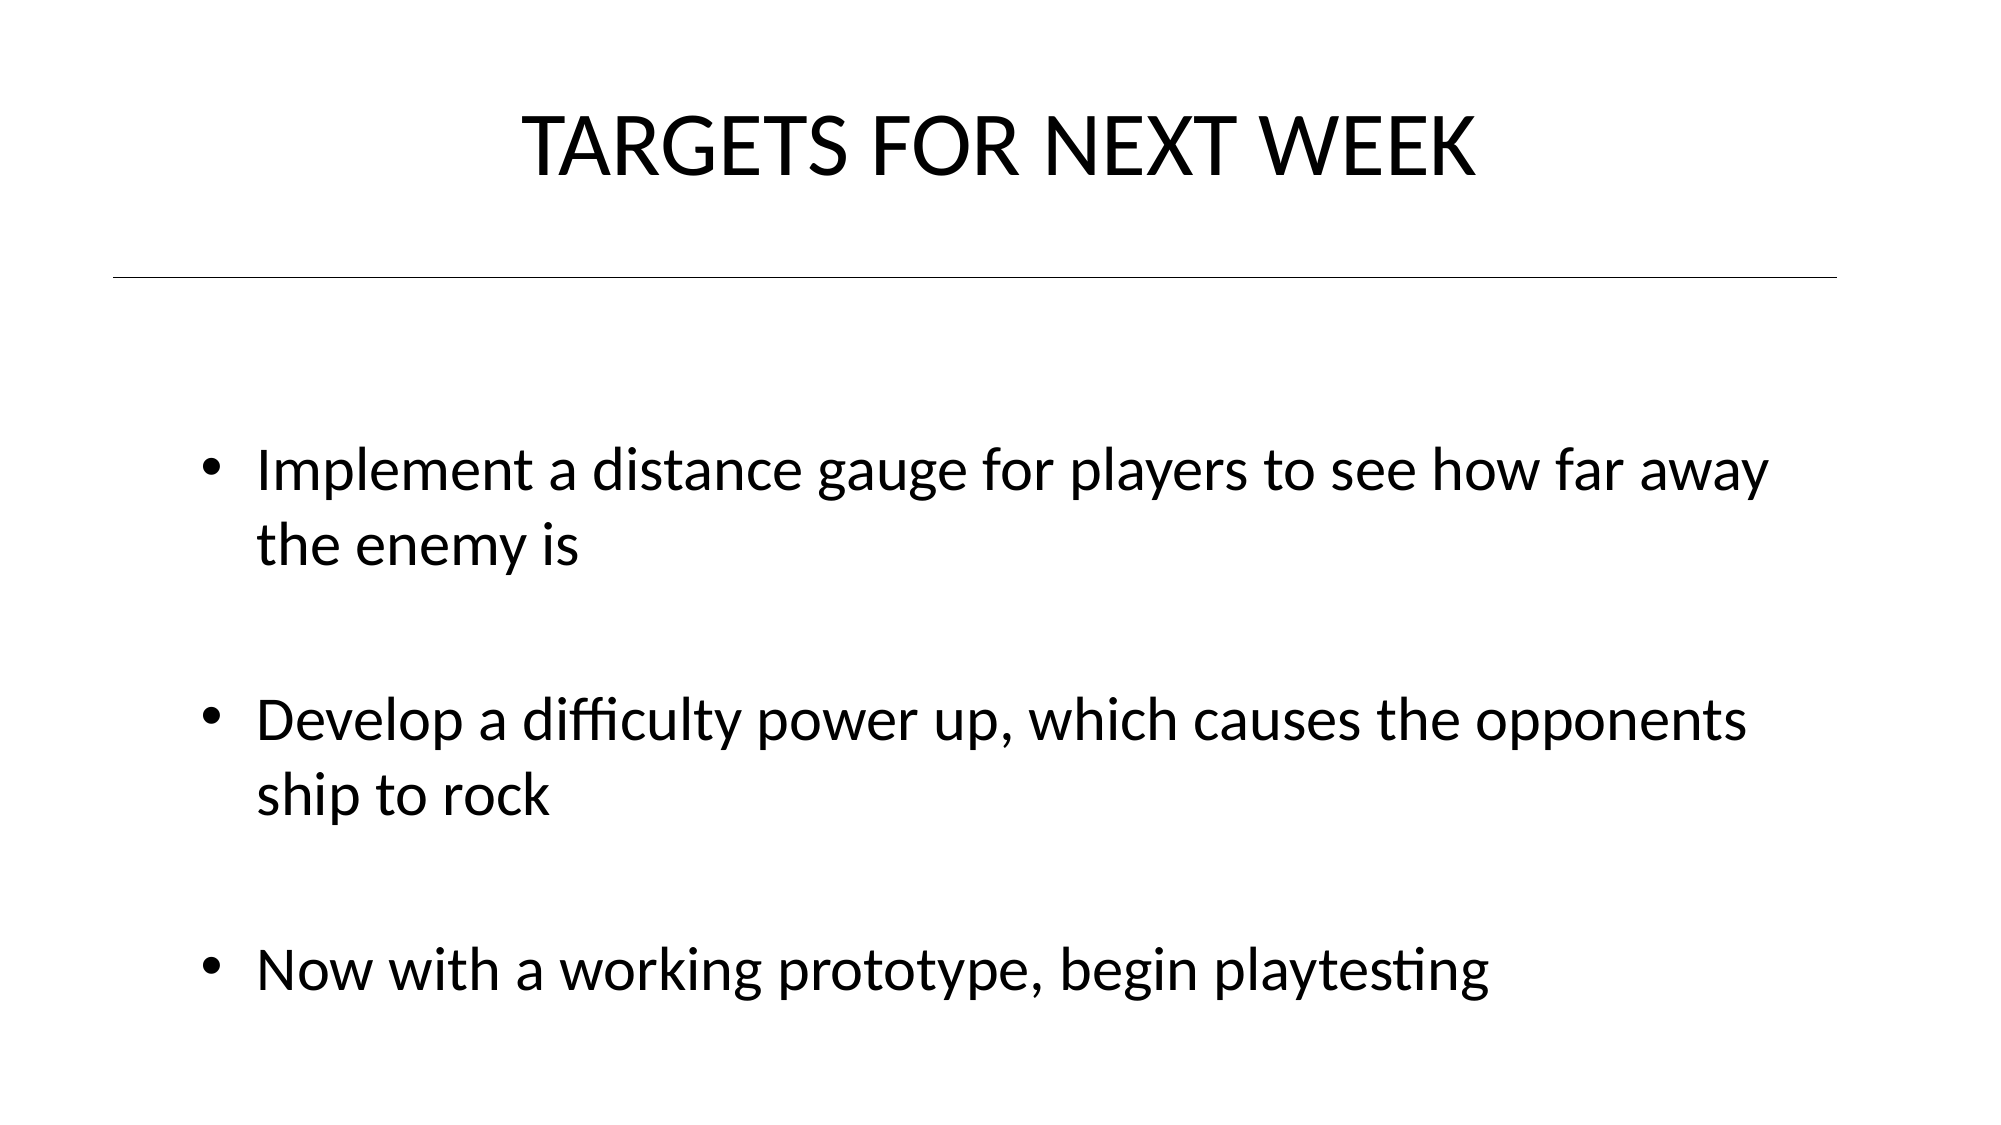

# TARGETS FOR NEXT WEEK
Implement a distance gauge for players to see how far away the enemy is

Develop a difficulty power up, which causes the opponents ship to rock

Now with a working prototype, begin playtesting